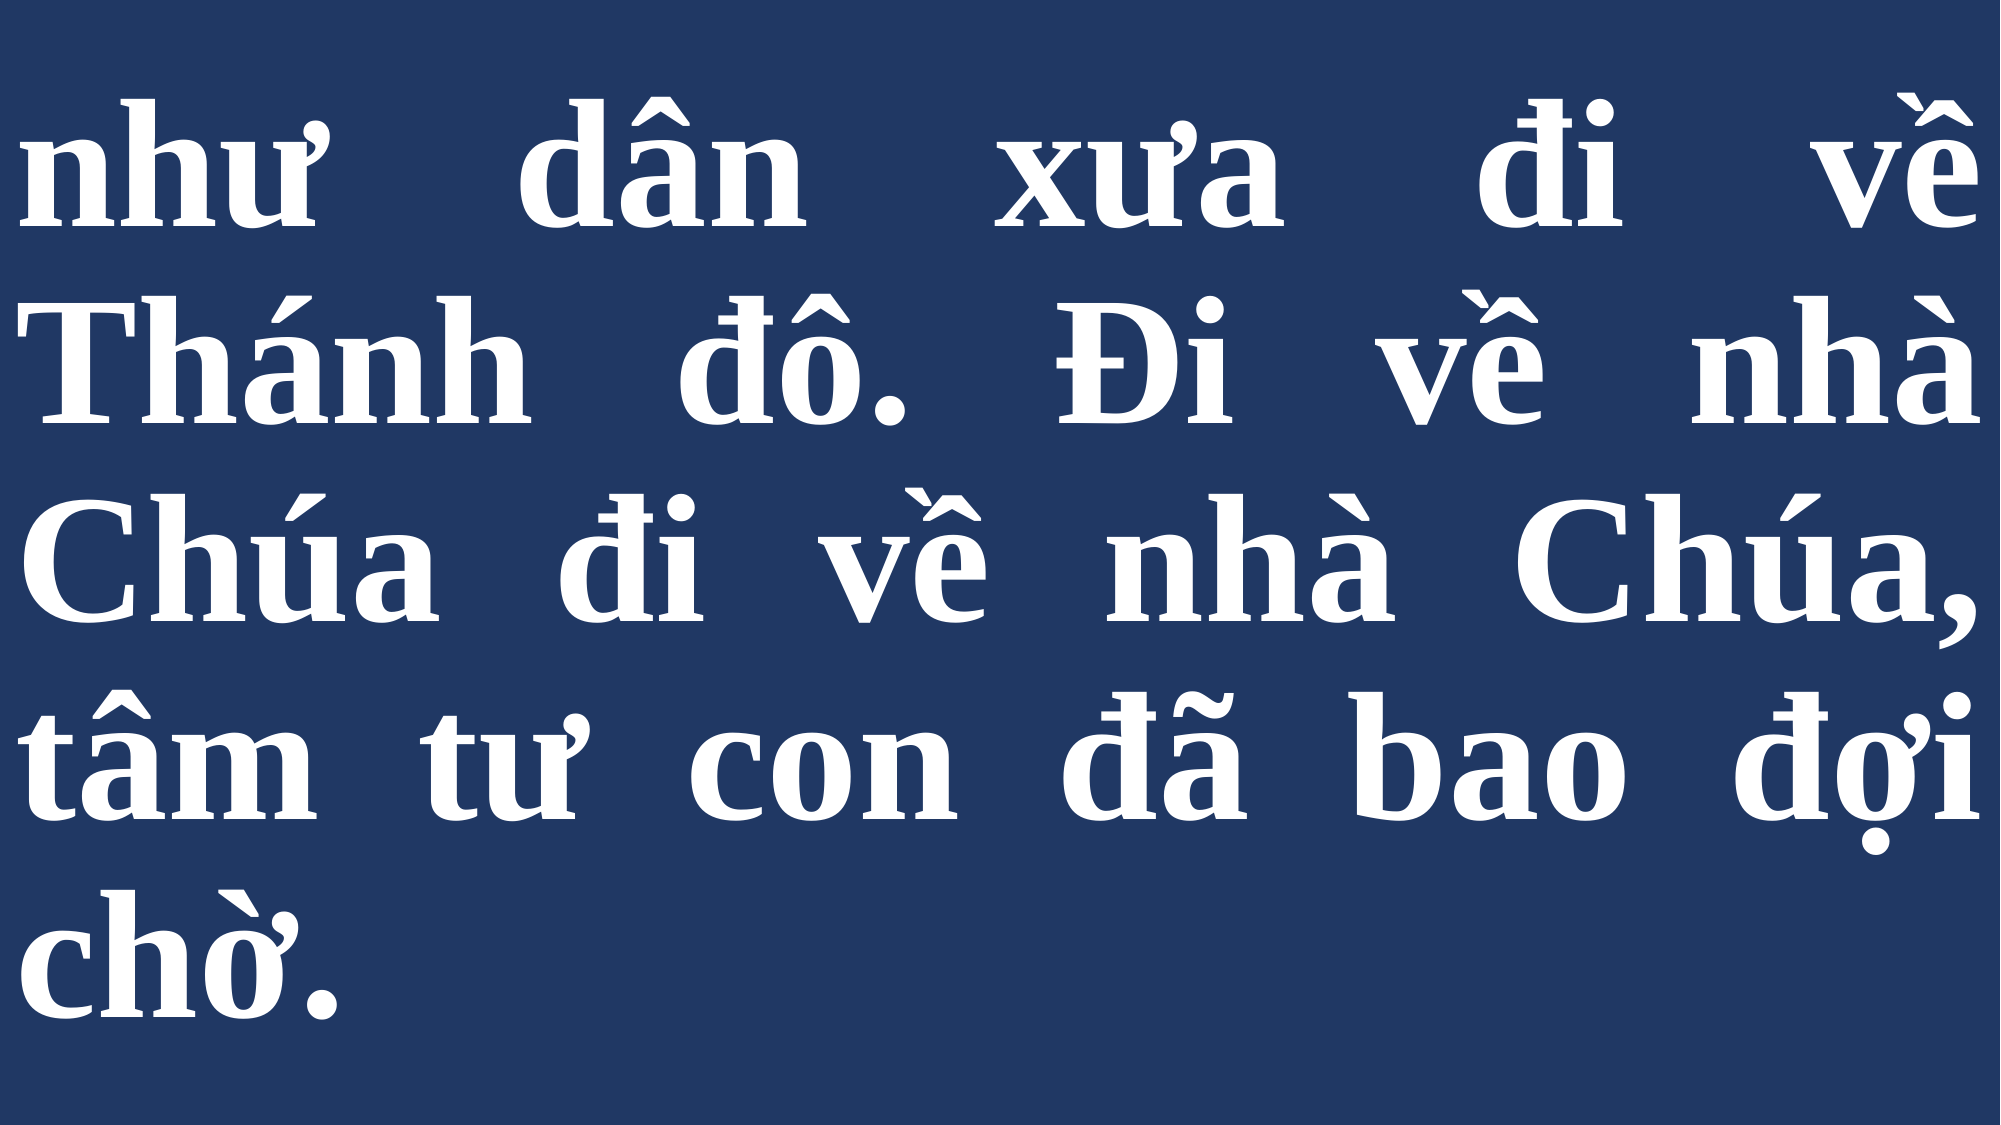

# như dân xưa đi về Thánh đô. Đi về nhà Chúa đi về nhà Chúa, tâm tư con đã bao đợi chờ.